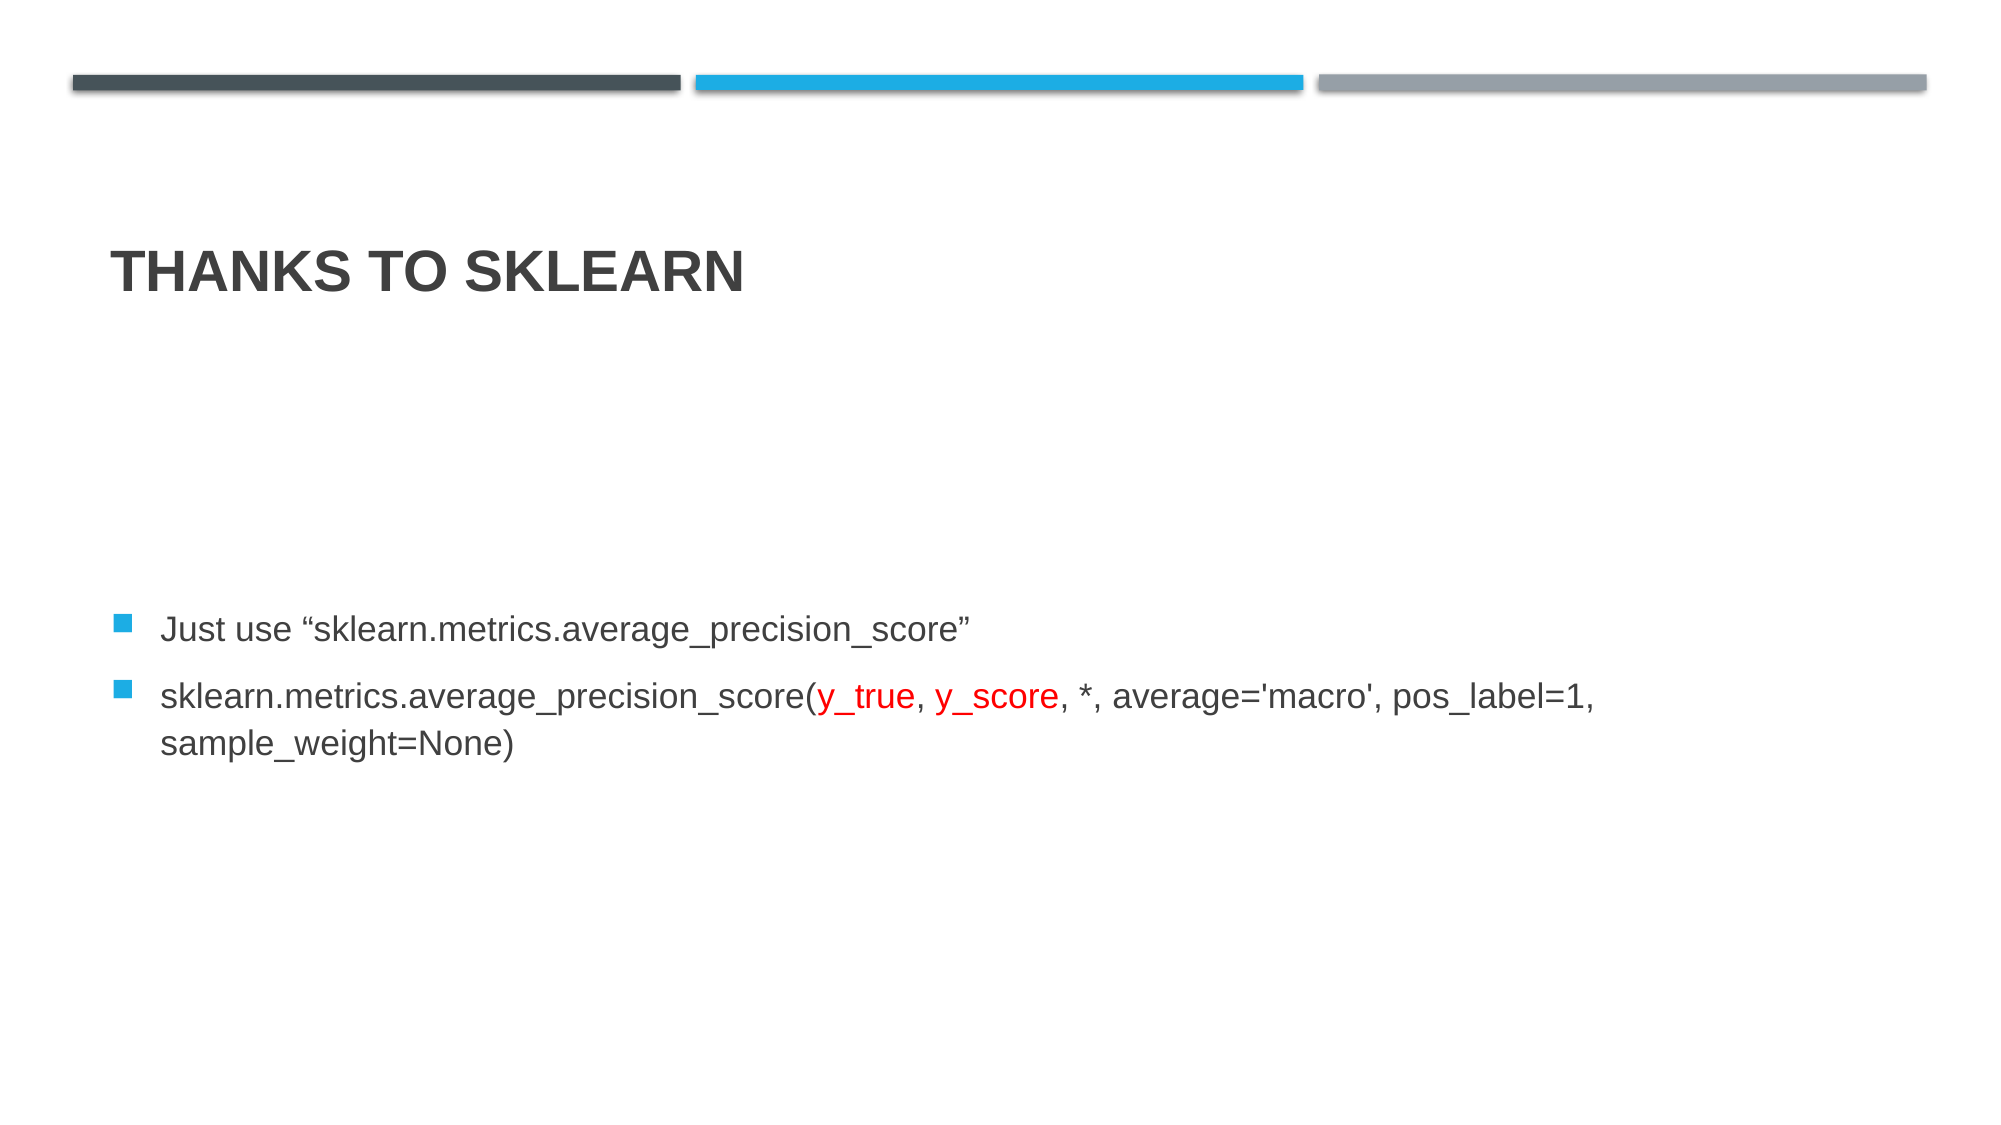

# Thanks to sklearn
Just use “sklearn.metrics.average_precision_score”
sklearn.metrics.average_precision_score(y_true, y_score, *, average='macro', pos_label=1, sample_weight=None)